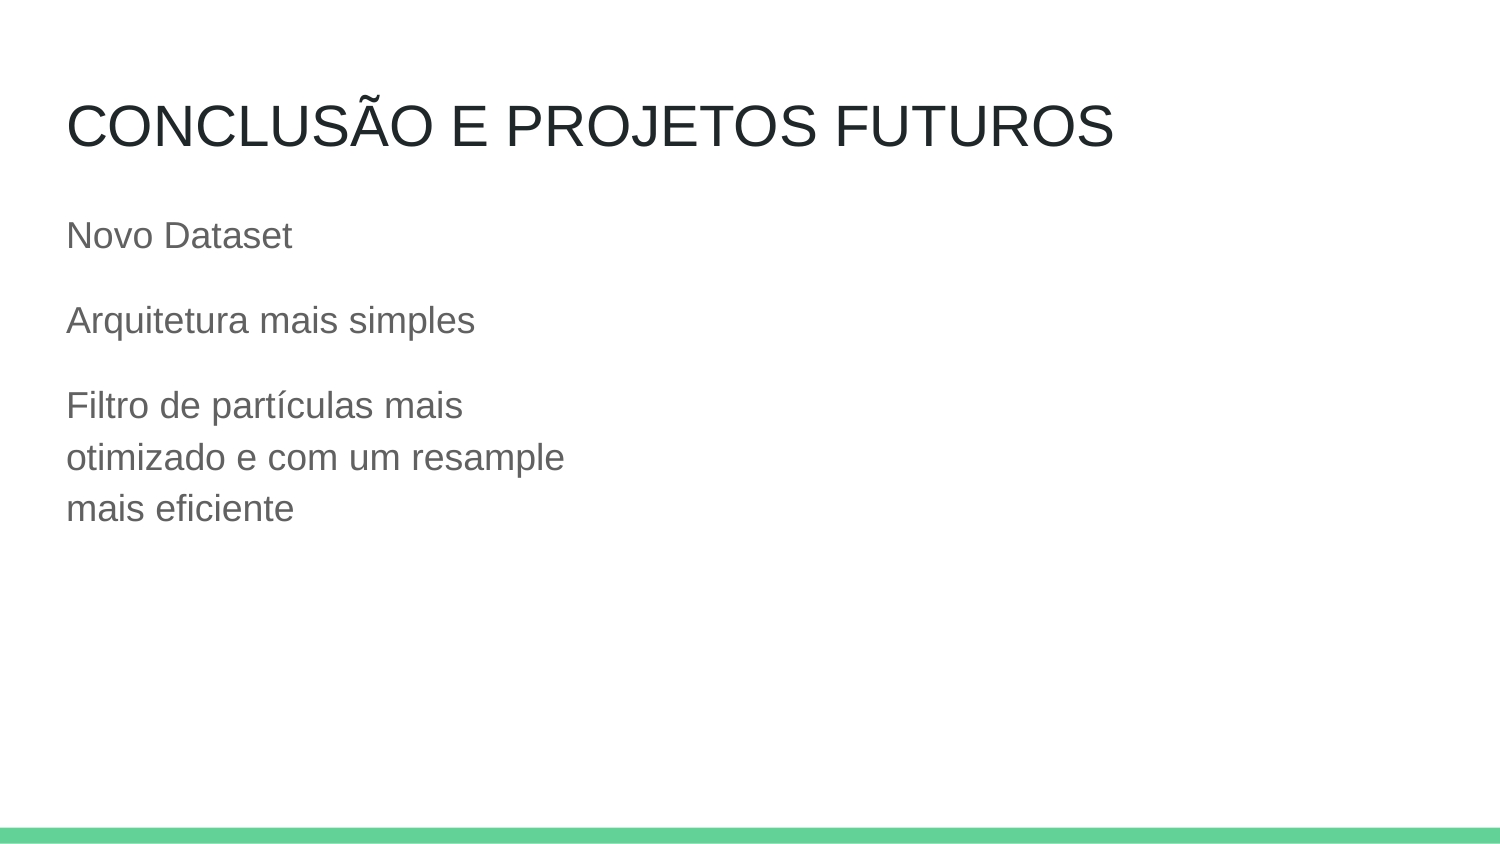

# CONCLUSÃO E PROJETOS FUTUROS
Novo Dataset
Arquitetura mais simples
Filtro de partículas mais otimizado e com um resample mais eficiente